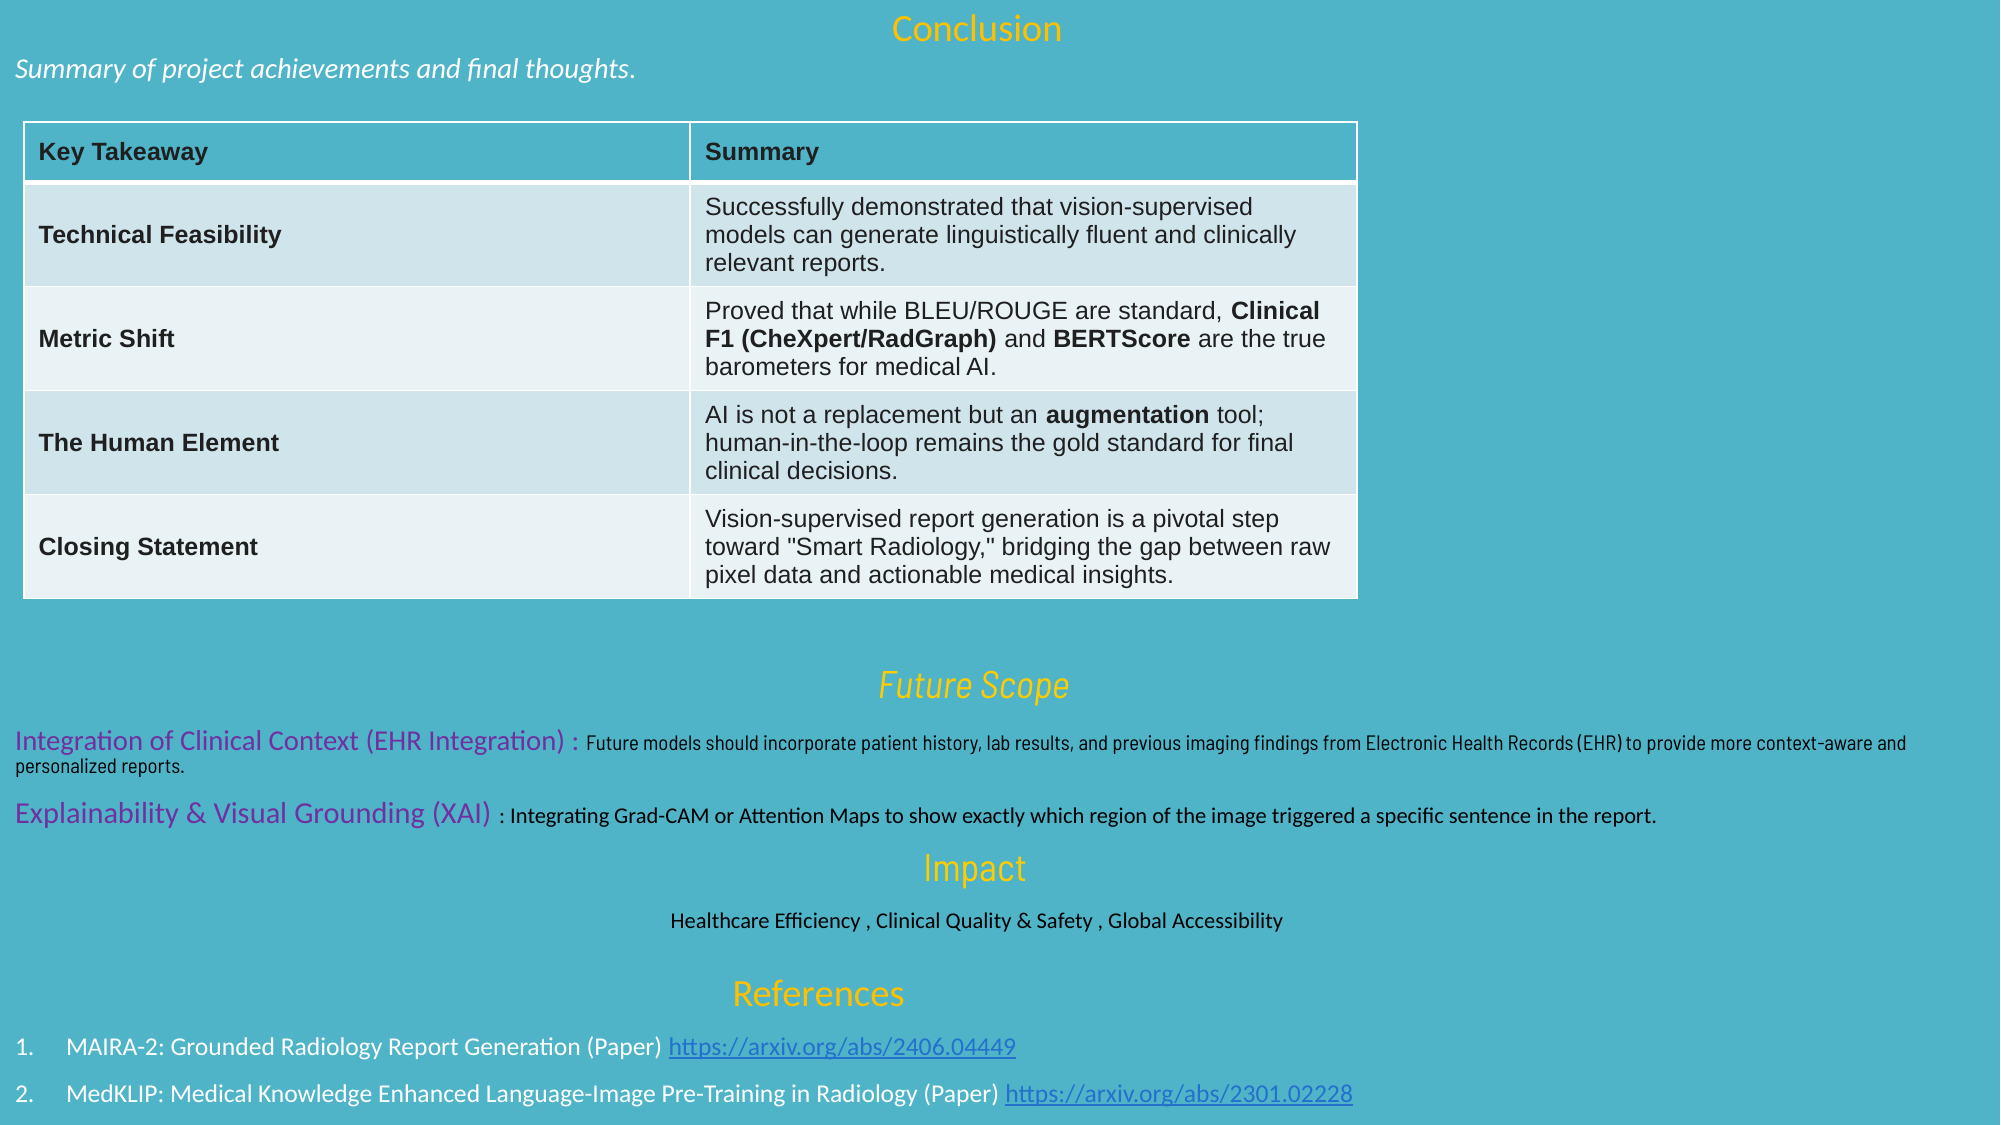

Conclusion
Summary of project achievements and final thoughts.

Future Scope
Integration of Clinical Context (EHR Integration) : Future models should incorporate patient history, lab results, and previous imaging findings from Electronic Health Records (EHR) to provide more context-aware and personalized reports.
Explainability & Visual Grounding (XAI) : Integrating Grad-CAM or Attention Maps to show exactly which region of the image triggered a specific sentence in the report.
Impact
Healthcare Efficiency , Clinical Quality & Safety , Global Accessibility

                                                                                  References
MAIRA-2: Grounded Radiology Report Generation (Paper) https://arxiv.org/abs/2406.04449
MedKLIP: Medical Knowledge Enhanced Language-Image Pre-Training in Radiology (Paper) https://arxiv.org/abs/2301.02228

| Key Takeaway | Summary |
| --- | --- |
| Technical Feasibility | Successfully demonstrated that vision-supervised models can generate linguistically fluent and clinically relevant reports. |
| Metric Shift | Proved that while BLEU/ROUGE are standard, Clinical F1 (CheXpert/RadGraph) and BERTScore are the true barometers for medical AI. |
| The Human Element | AI is not a replacement but an augmentation tool; human-in-the-loop remains the gold standard for final clinical decisions. |
| Closing Statement | Vision-supervised report generation is a pivotal step toward "Smart Radiology," bridging the gap between raw pixel data and actionable medical insights. |